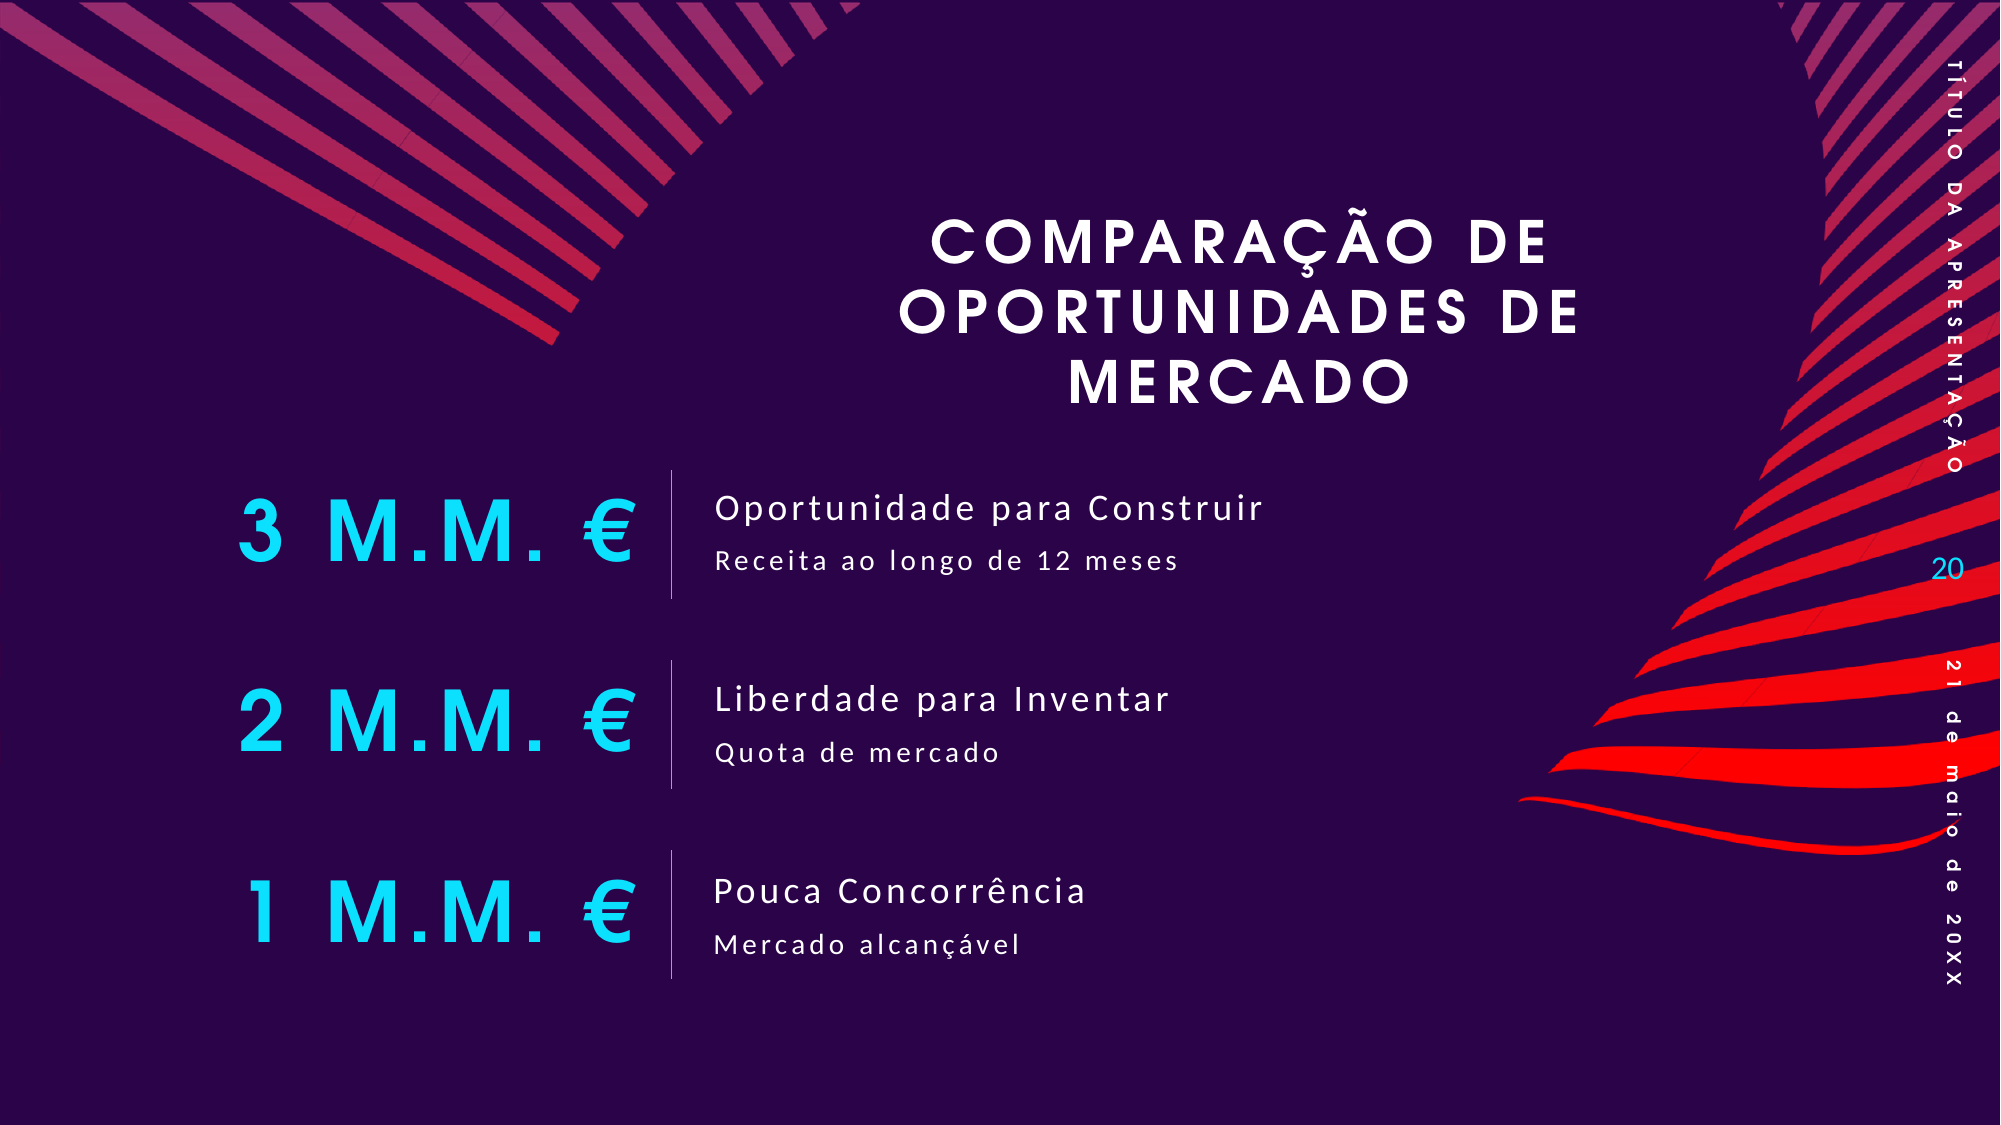

# Comparação de oportunidades de mercado
TÍTULO DA APRESENTAÇÃO
3 m.M. €
Oportunidade para Construir
20
Receita ao longo de 12 meses
2 m.M. €
Liberdade para Inventar
Quota de mercado
1 m.M. €
21 de maio de 20XX
Pouca Concorrência
Mercado alcançável